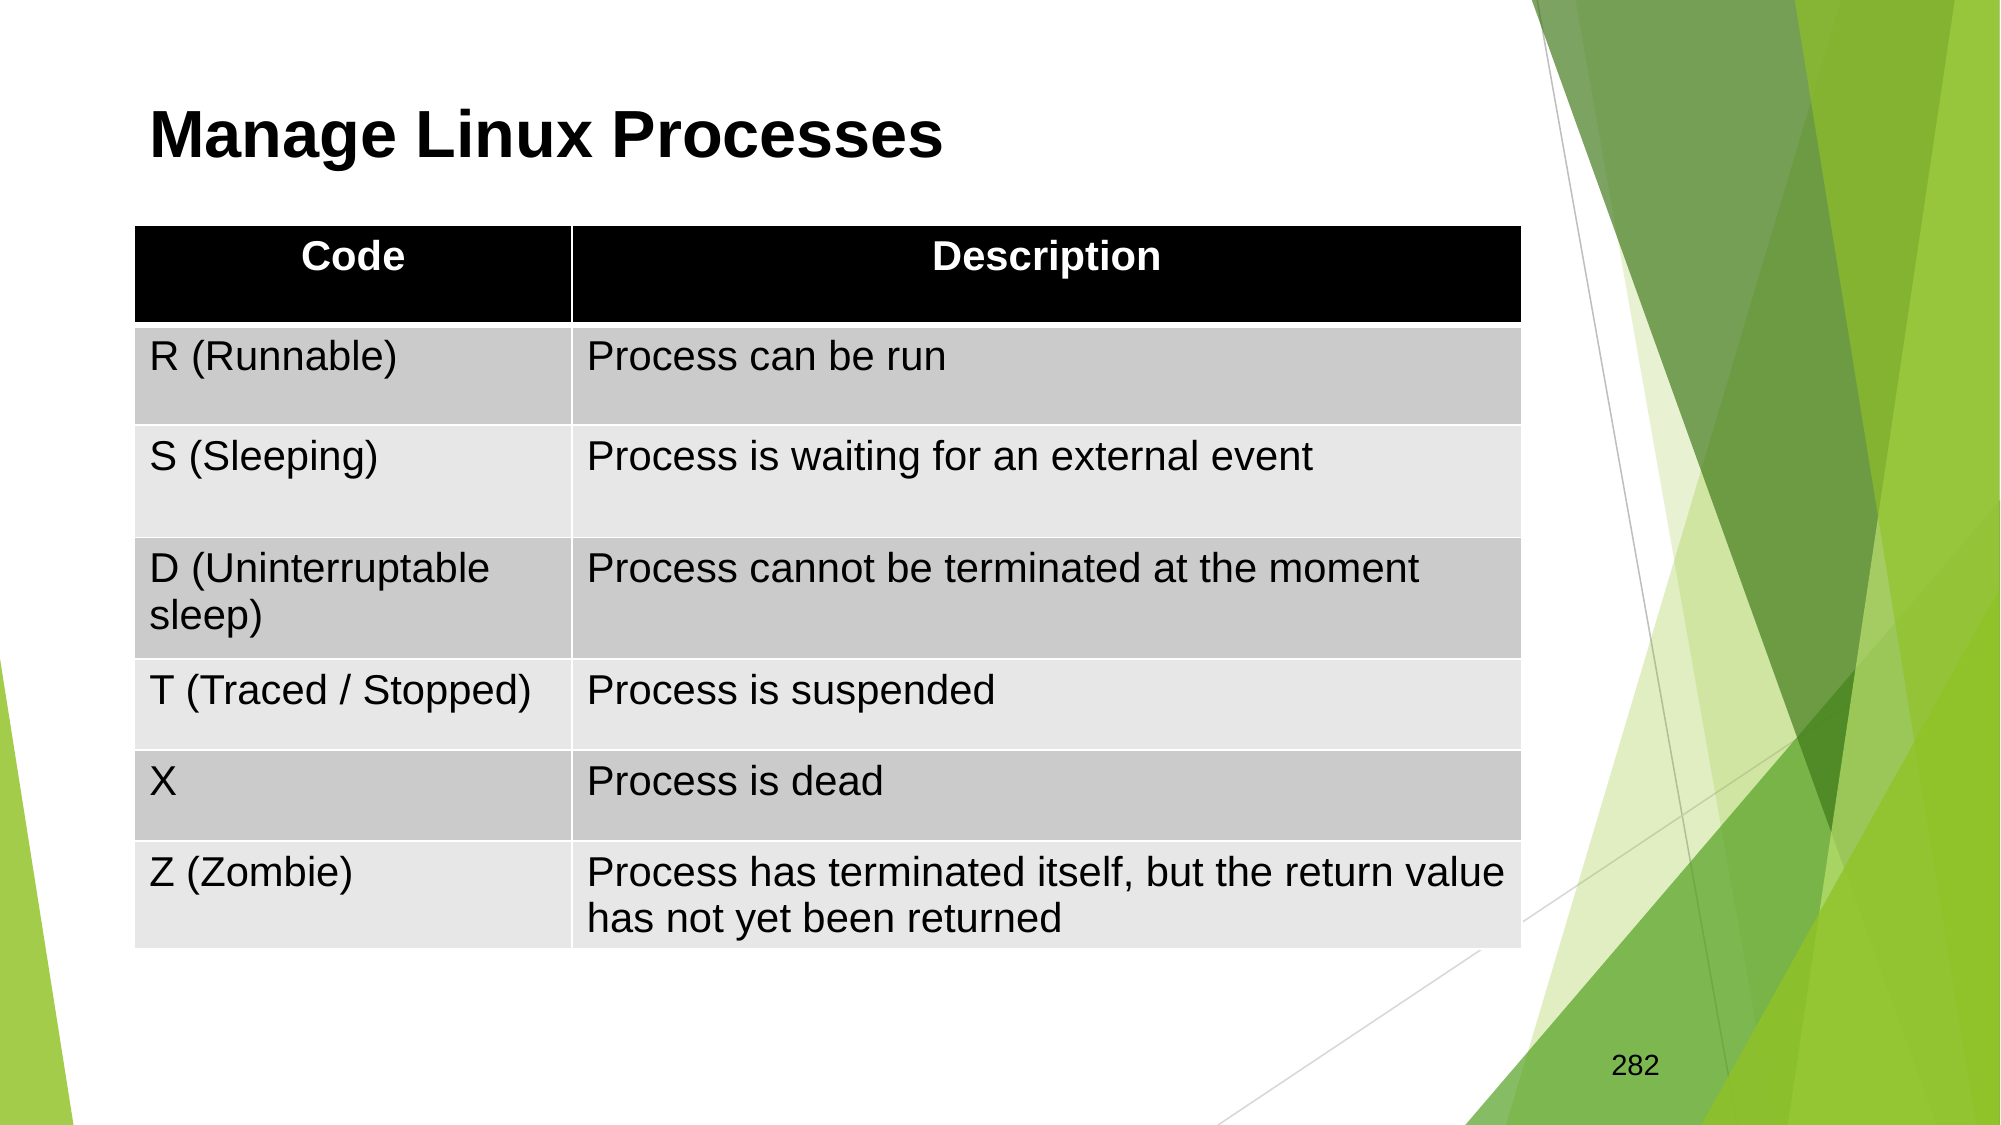

Manage Linux Processes
| Code | Description |
| --- | --- |
| R (Runnable) | Process can be run |
| S (Sleeping) | Process is waiting for an external event |
| D (Uninterruptable sleep) | Process cannot be terminated at the moment |
| T (Traced / Stopped) | Process is suspended |
| X | Process is dead |
| Z (Zombie) | Process has terminated itself, but the return value has not yet been returned |
282